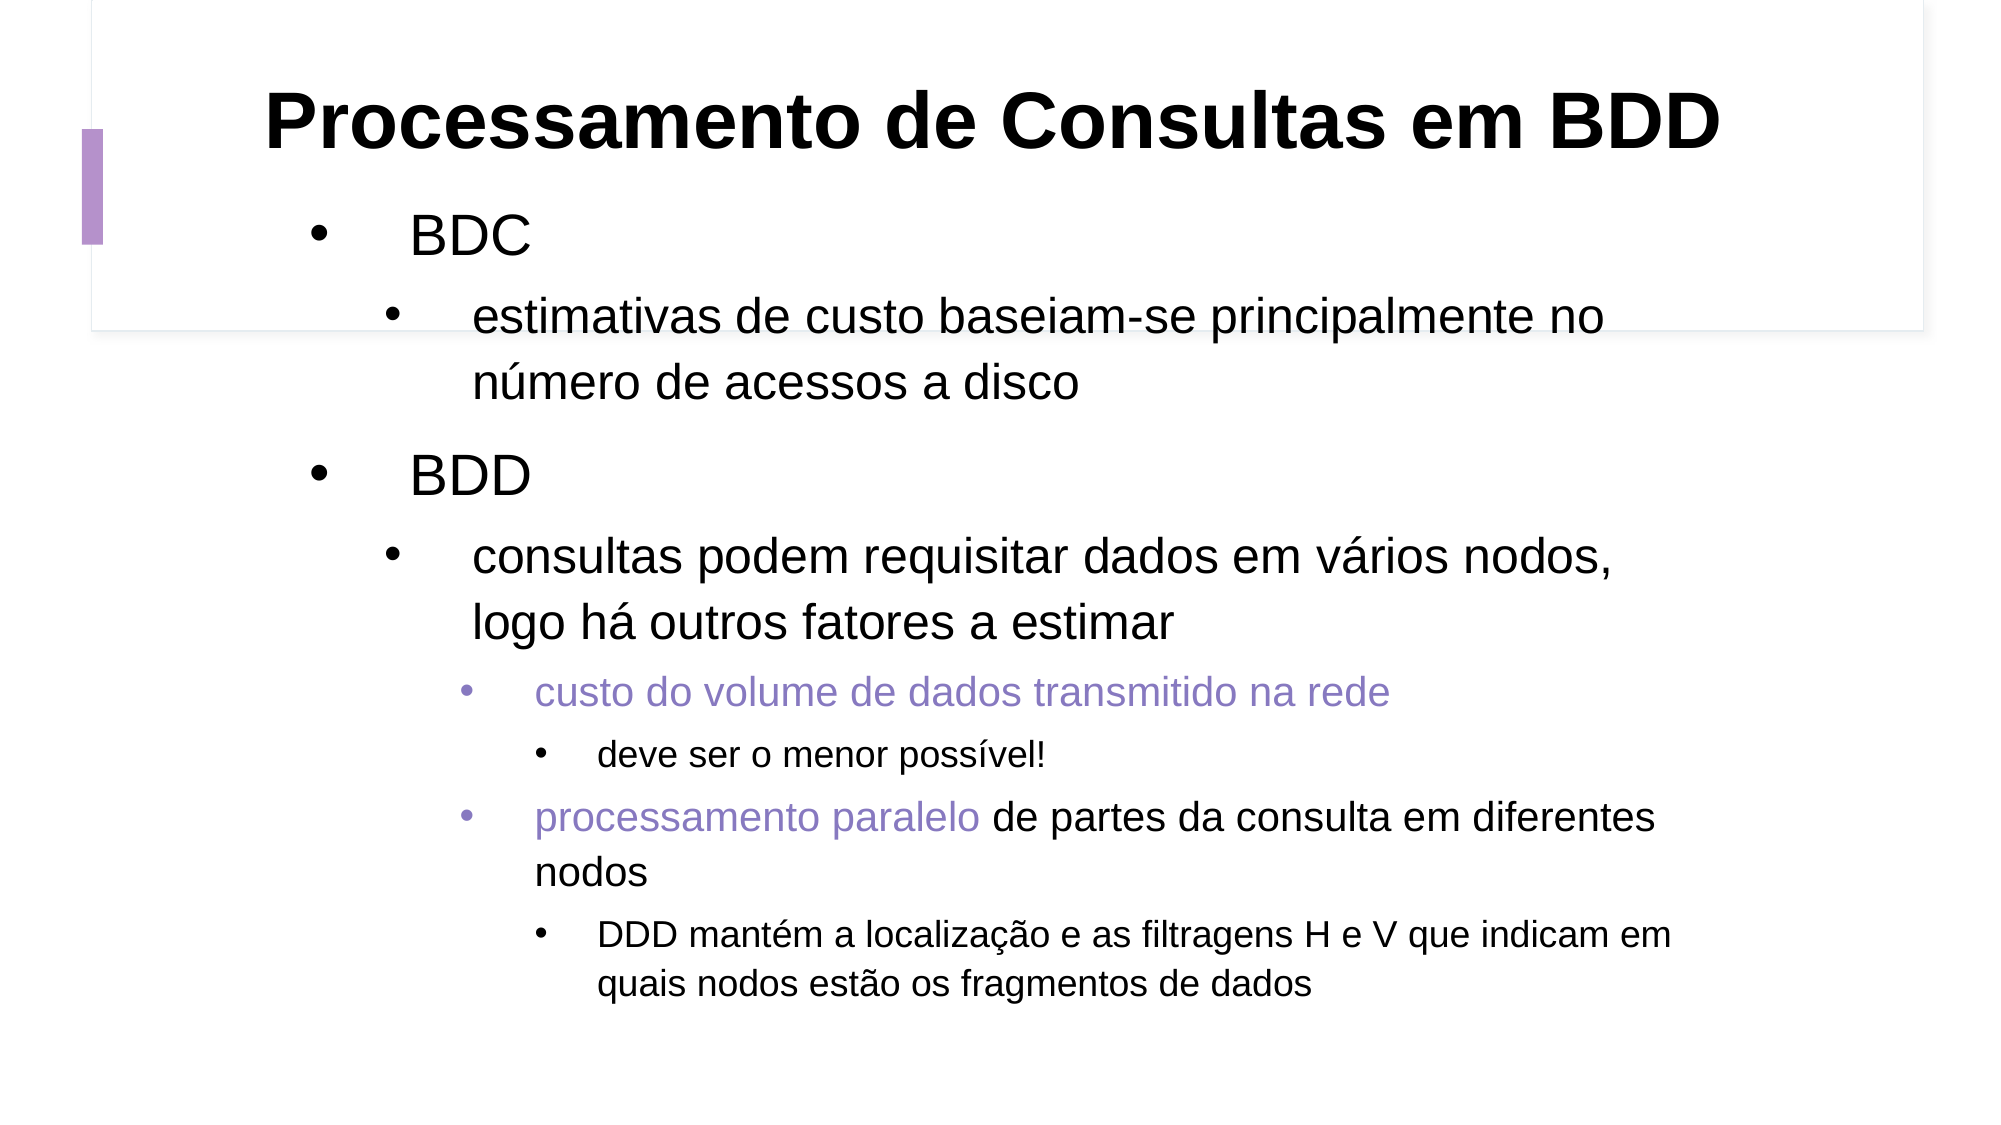

# Processamento de Consultas em BDD
BDC
estimativas de custo baseiam-se principalmente no número de acessos a disco
BDD
consultas podem requisitar dados em vários nodos, logo há outros fatores a estimar
custo do volume de dados transmitido na rede
deve ser o menor possível!
processamento paralelo de partes da consulta em diferentes nodos
DDD mantém a localização e as filtragens H e V que indicam em quais nodos estão os fragmentos de dados